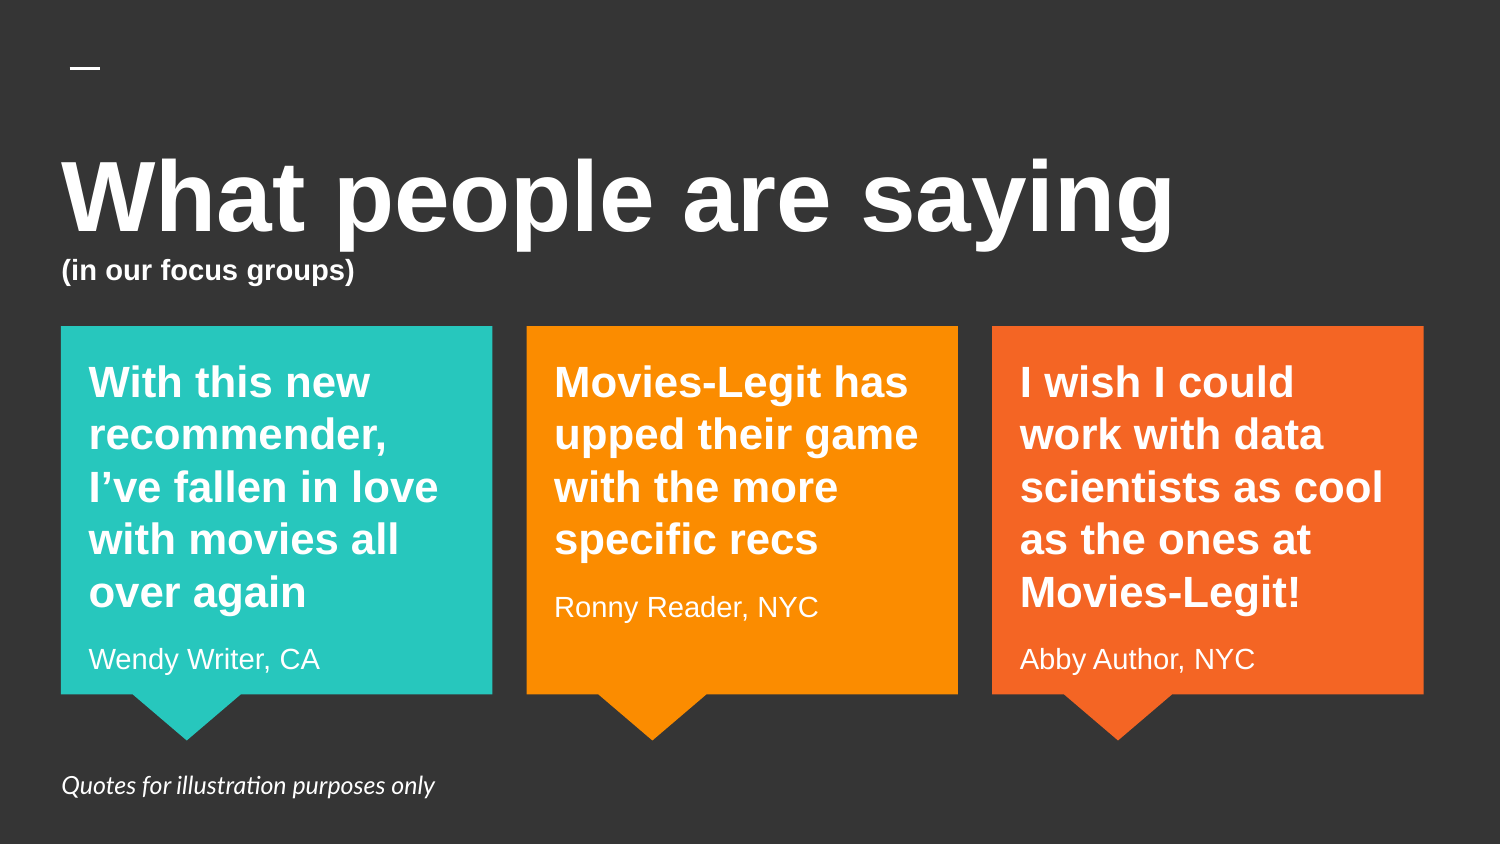

# What people are saying
(in our focus groups)

With this new recommender, I’ve fallen in love with movies all over again
Wendy Writer, CA
Movies-Legit has upped their game with the more specific recs
Ronny Reader, NYC
I wish I could work with data scientists as cool as the ones at Movies-Legit!
Abby Author, NYC
Quotes for illustration purposes only